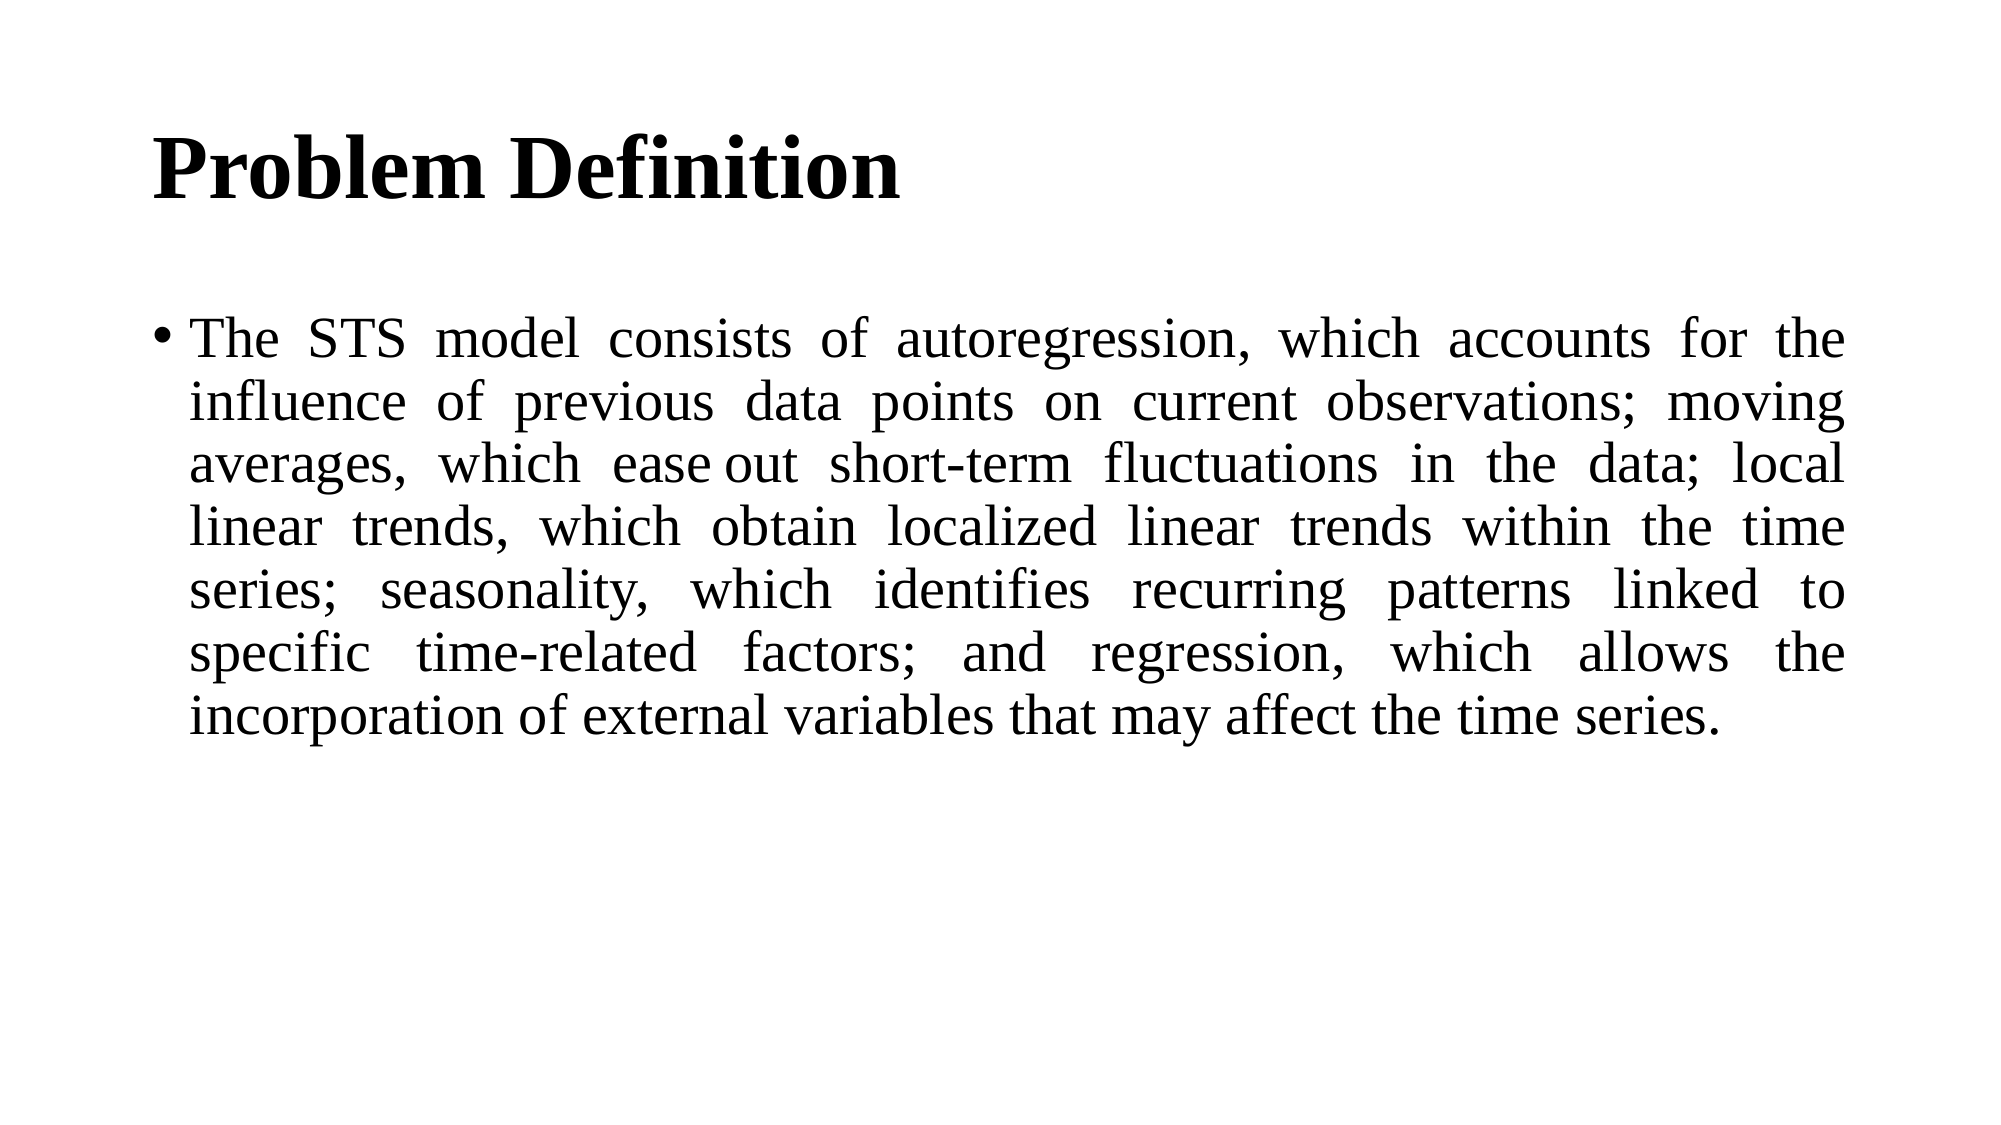

# Problem Definition
The STS model consists of autoregression, which accounts for the influence of previous data points on current observations; moving averages, which ease out short-term fluctuations in the data; local linear trends, which obtain localized linear trends within the time series; seasonality, which identifies recurring patterns linked to specific time-related factors; and regression, which allows the incorporation of external variables that may affect the time series.